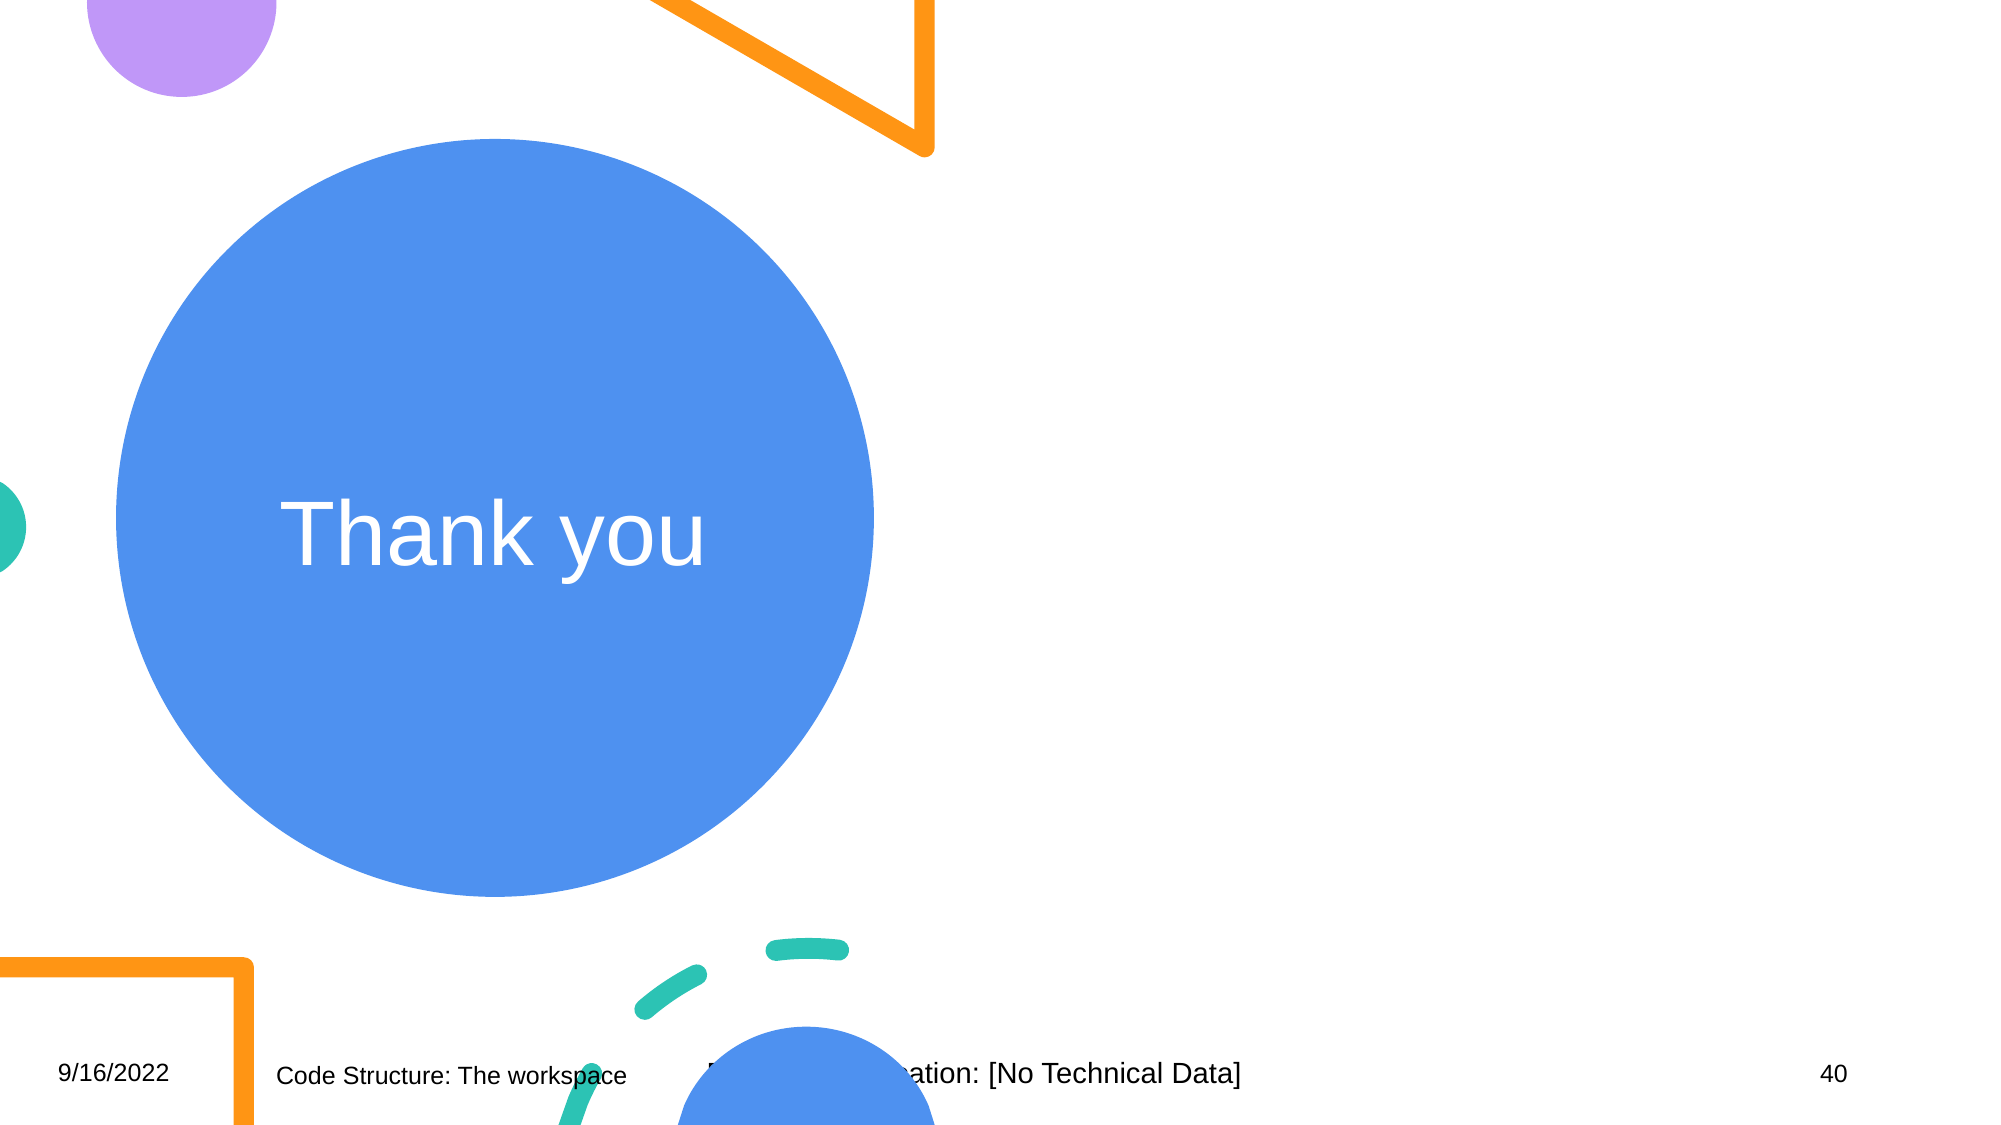

# Thank you
9/16/2022
40
Code Structure: The workspace